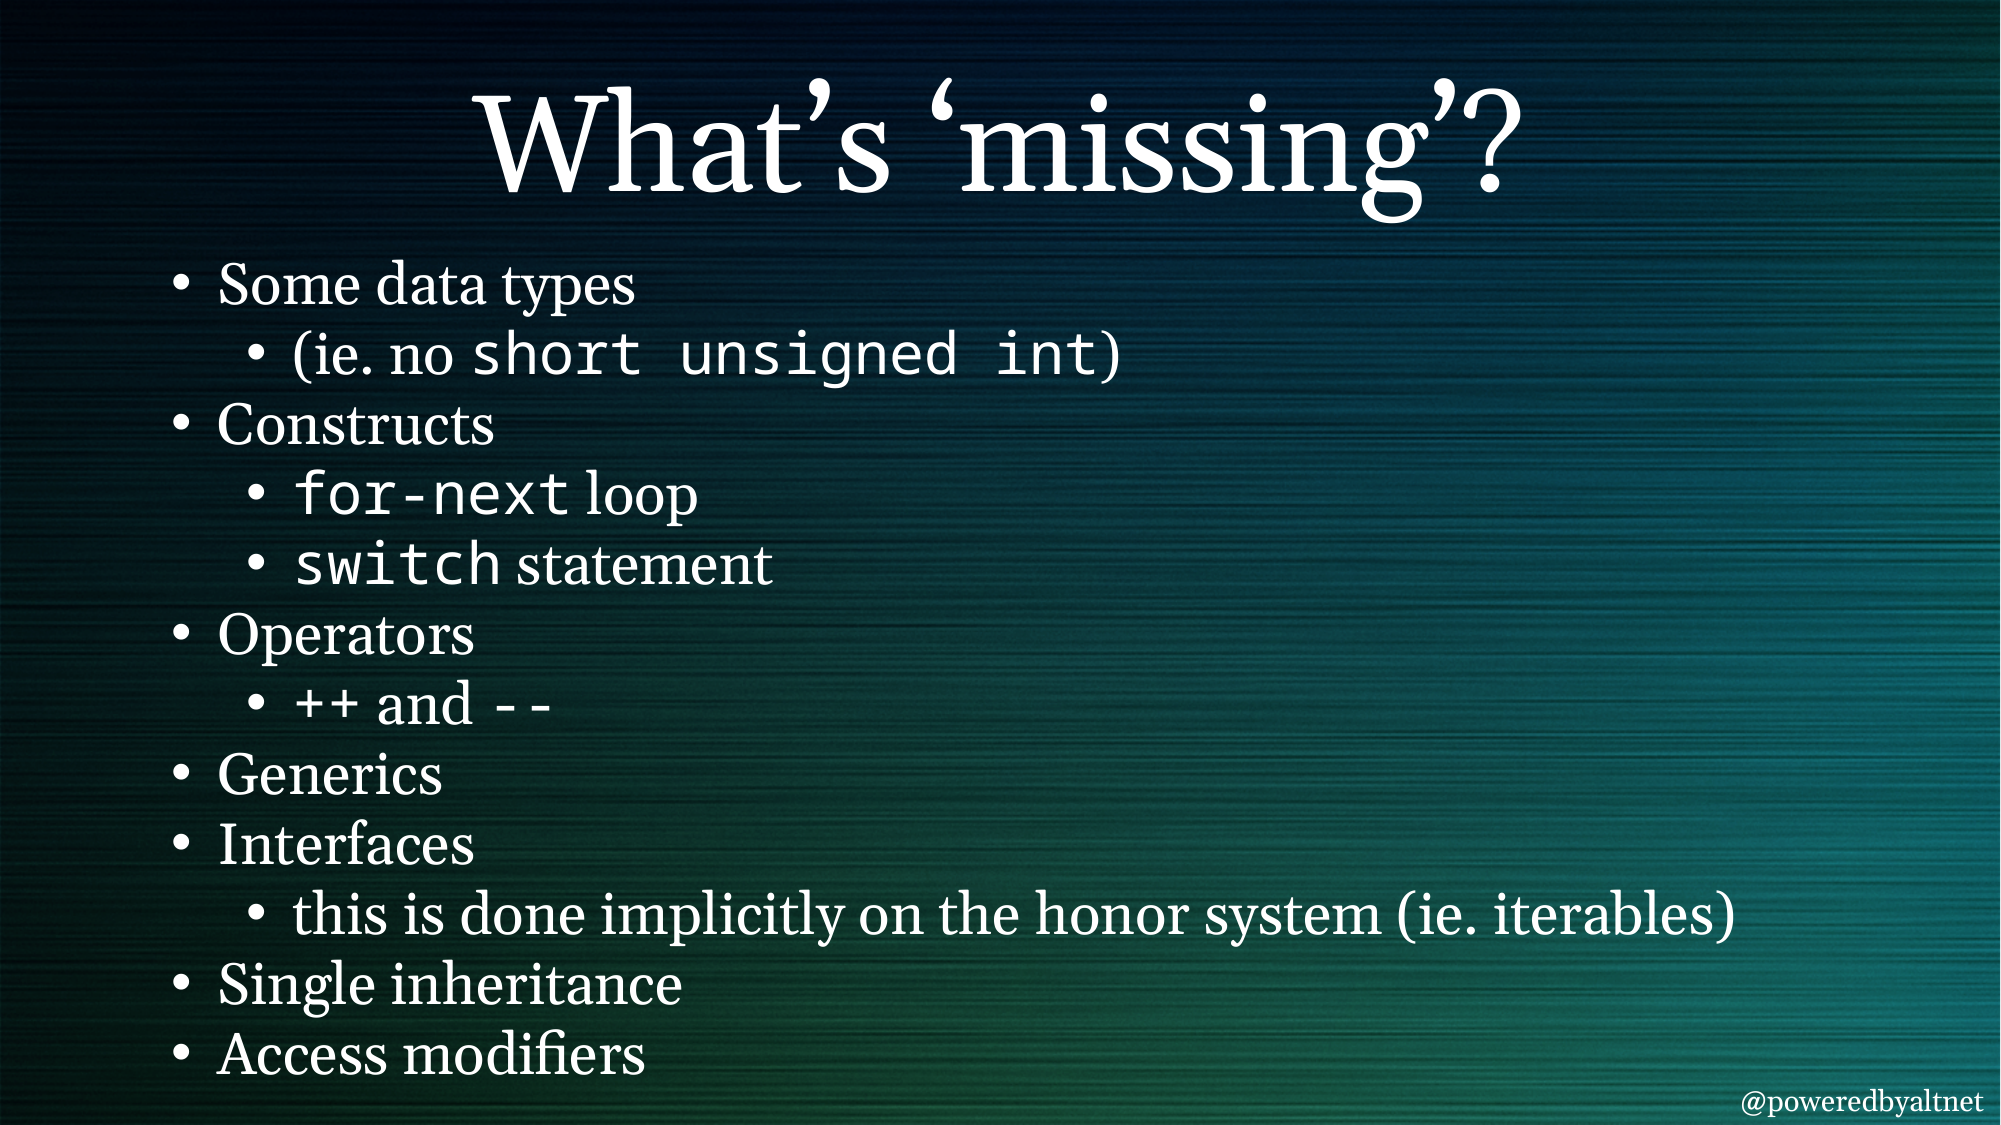

What’s ‘missing’?
Some data types
(ie. no short unsigned int)
Constructs
for-next loop
switch statement
Operators
++ and --
Generics
Interfaces
this is done implicitly on the honor system (ie. iterables)
Single inheritance
Access modifiers
@poweredbyaltnet